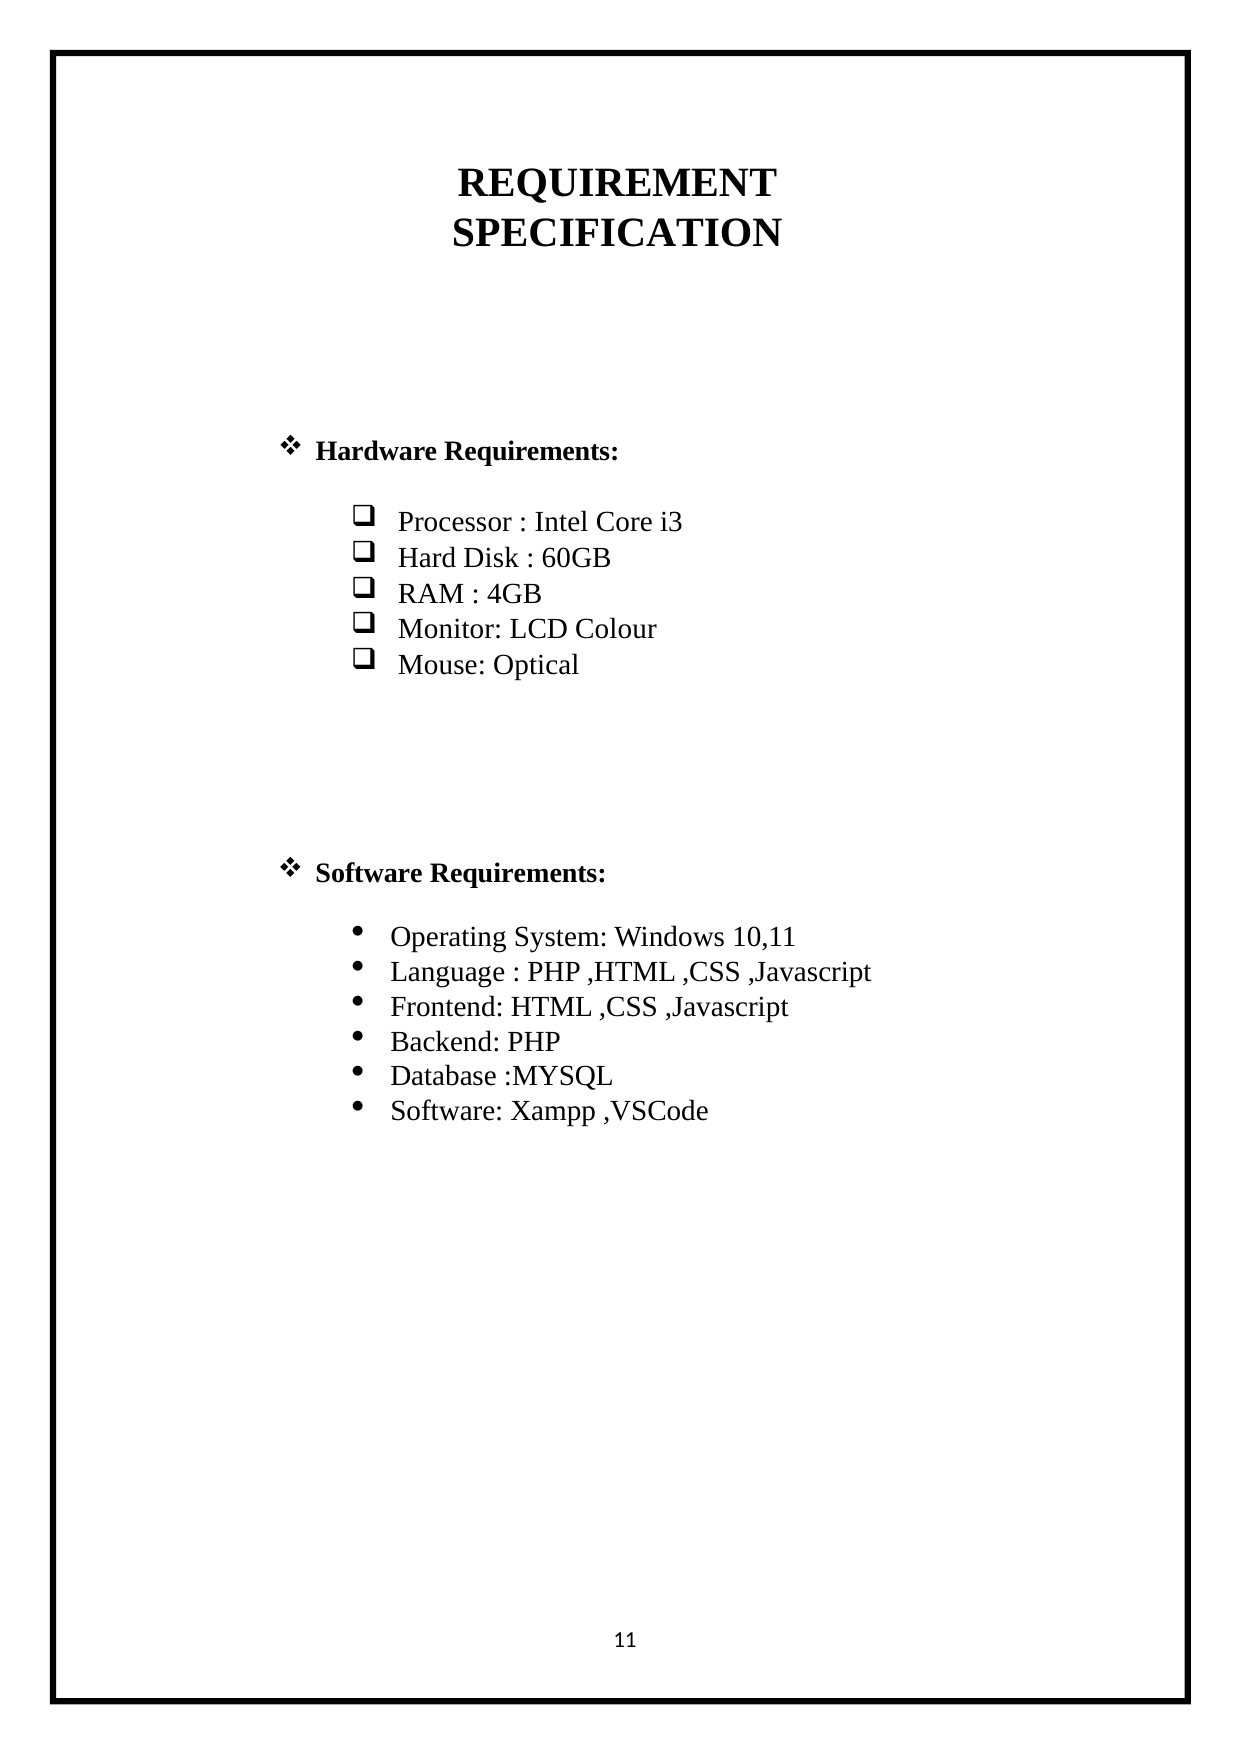

REQUIREMENT SPECIFICATION
Hardware Requirements:

Processor : Intel Core i3
Hard Disk : 60GB
RAM : 4GB
Monitor: LCD Colour
Mouse: Optical

Software Requirements:

Operating System: Windows 10,11
Language : PHP ,HTML ,CSS ,Javascript
Frontend: HTML ,CSS ,Javascript
Backend: PHP
Database :MYSQL
Software: Xampp ,VSCode
11